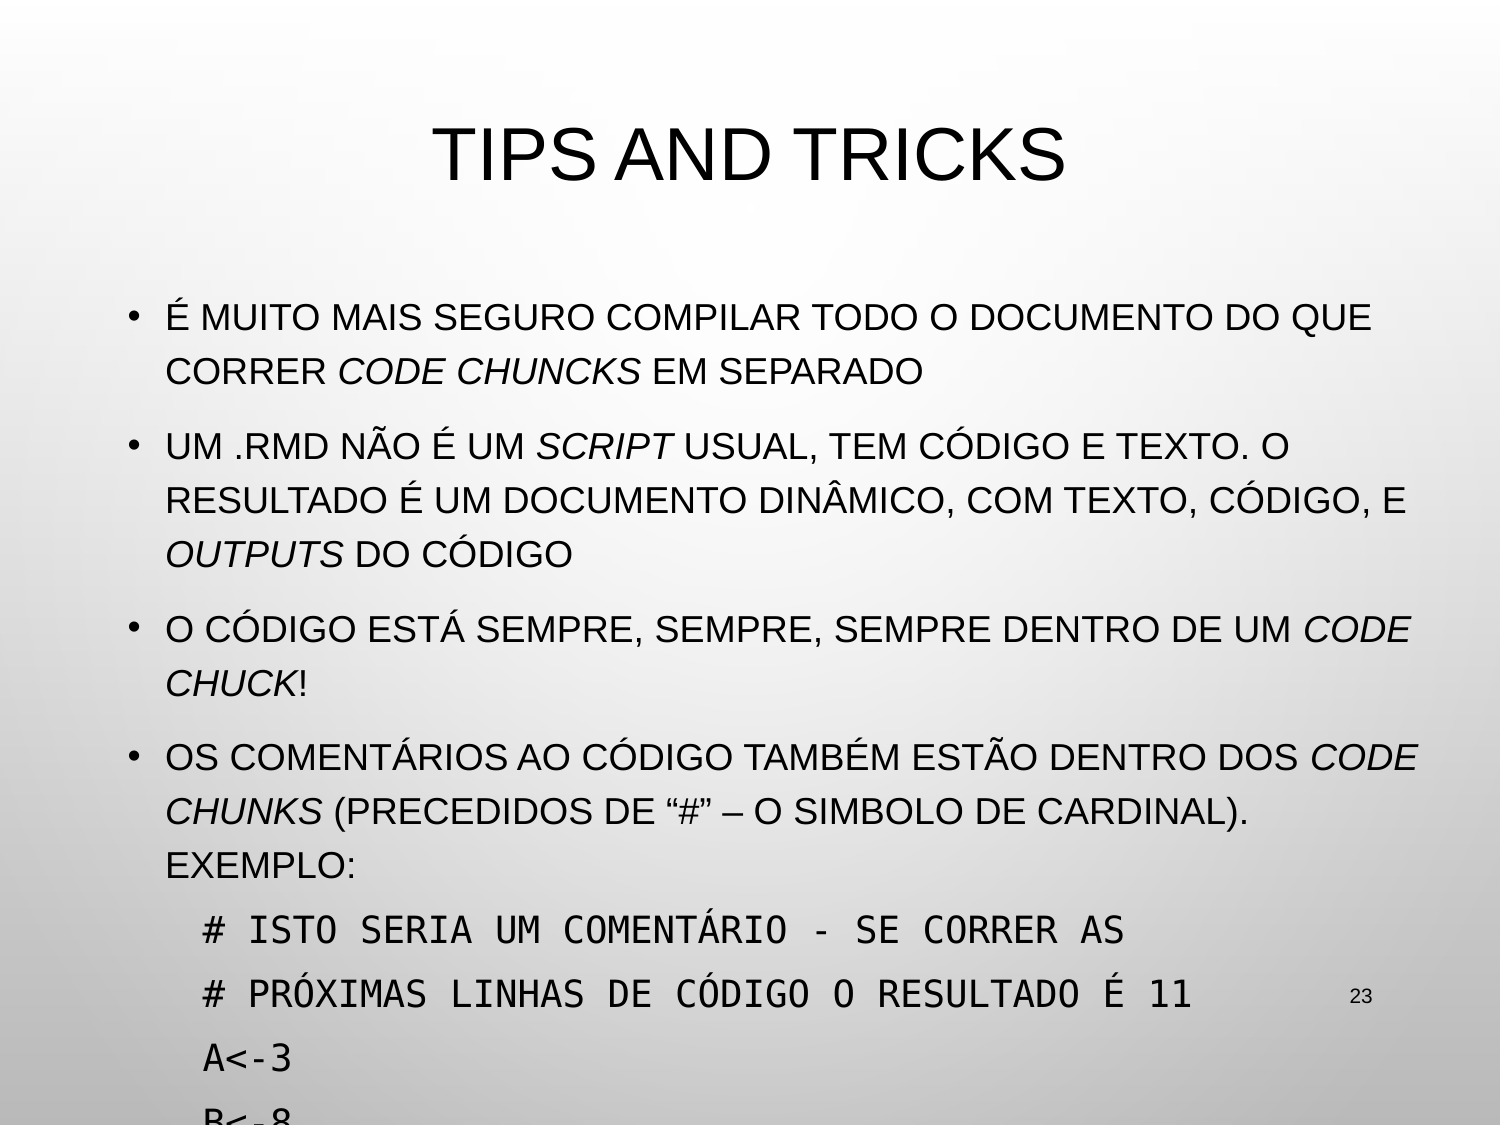

# Tips and tricks
É muito mais Seguro compilar todo o documento do que corRer code chuncks em separado
Um .RMD não é um script usual, tem cÓdigo e texto. O resultado é um documento dinâmico, com Texto, Código, e OUTPUTS do código
O código está sempre, sempre, sempre dentro de um code chuck!
Os comentários ao Código também estão dentro dos code chunks (precedidos de “#” – o simbolo de cardinal). EXEMPLO:
# isto seria um comentário - se coRrer as
# próximas linhas de Código o resultado é 11
A<-3
B<-8
A+B
23